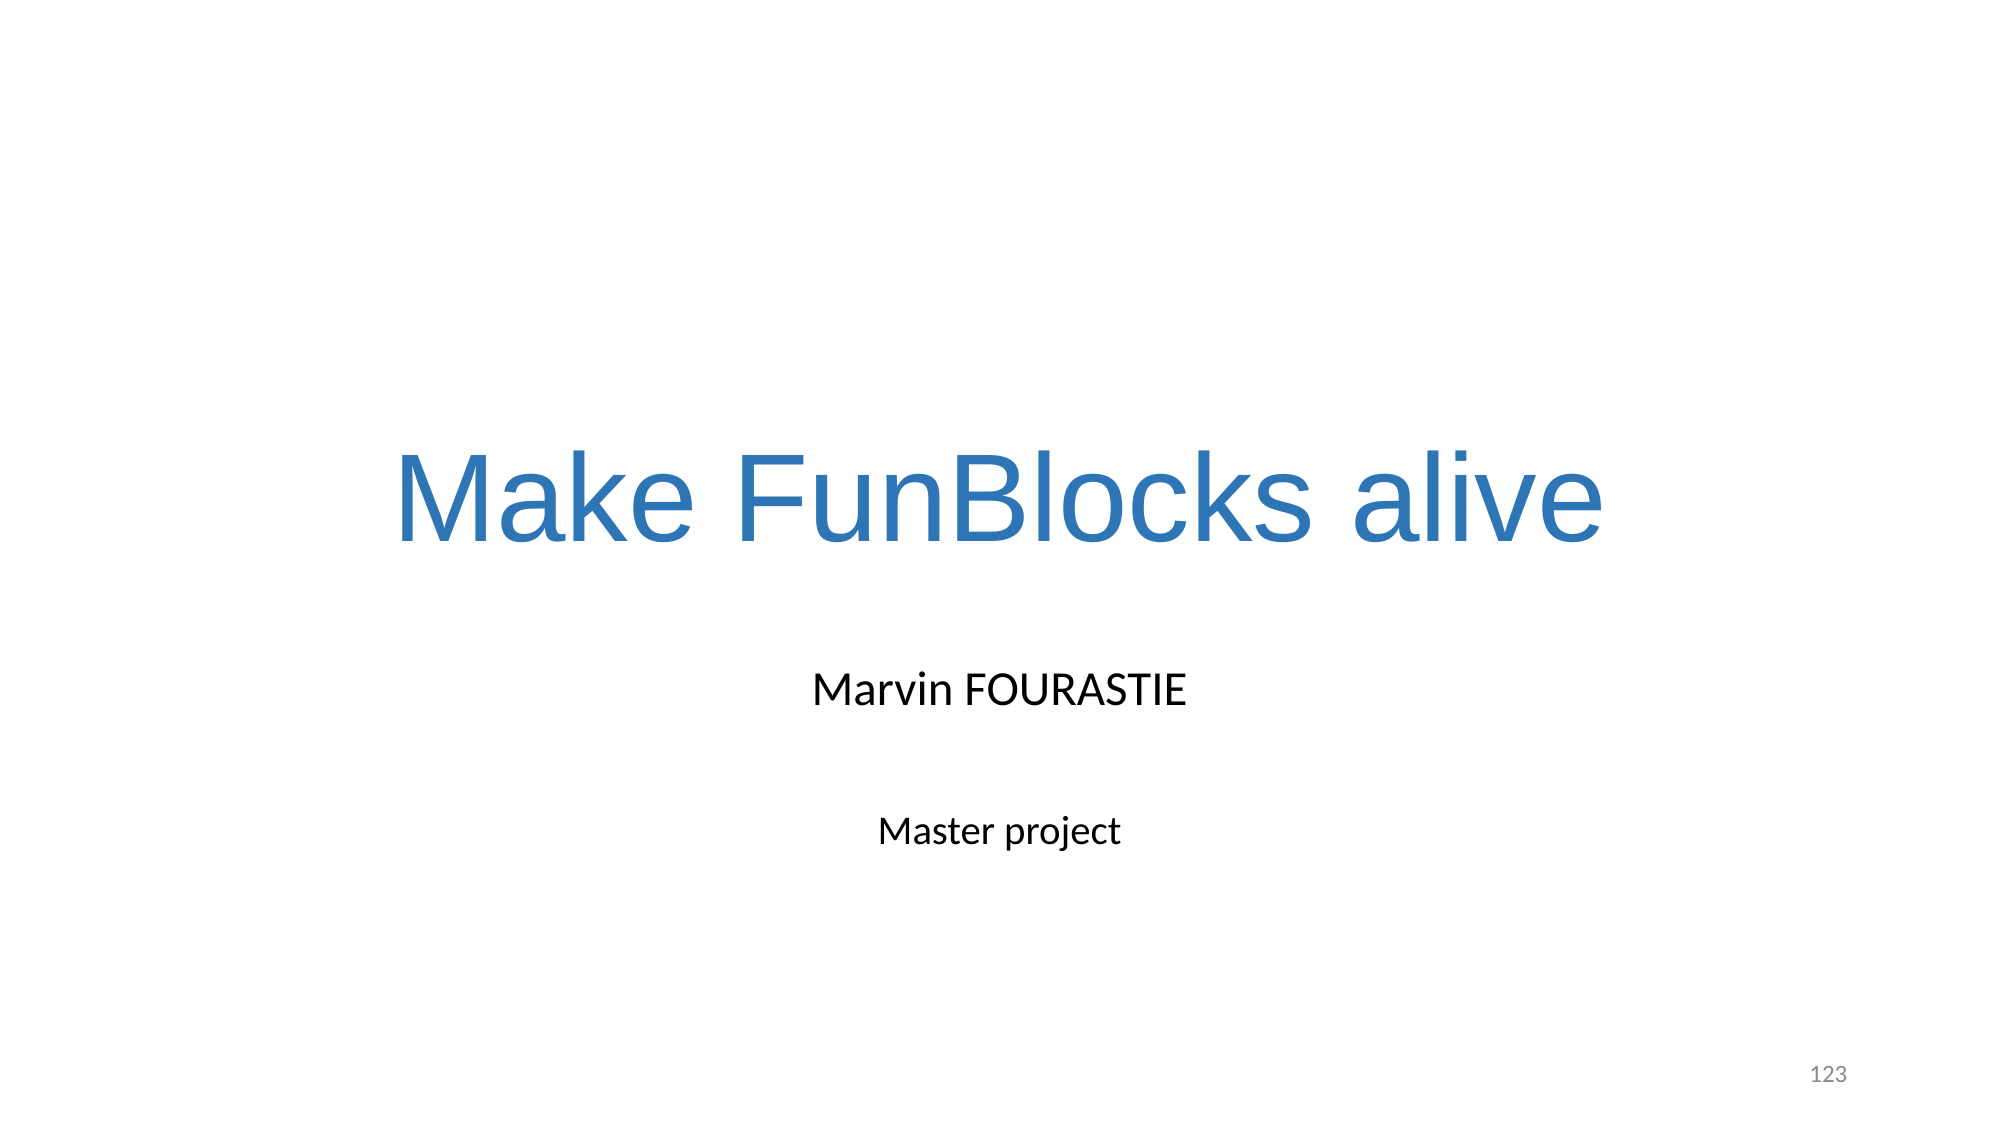

Make FunBlocks alive

Marvin FOURASTIE

Master project

123